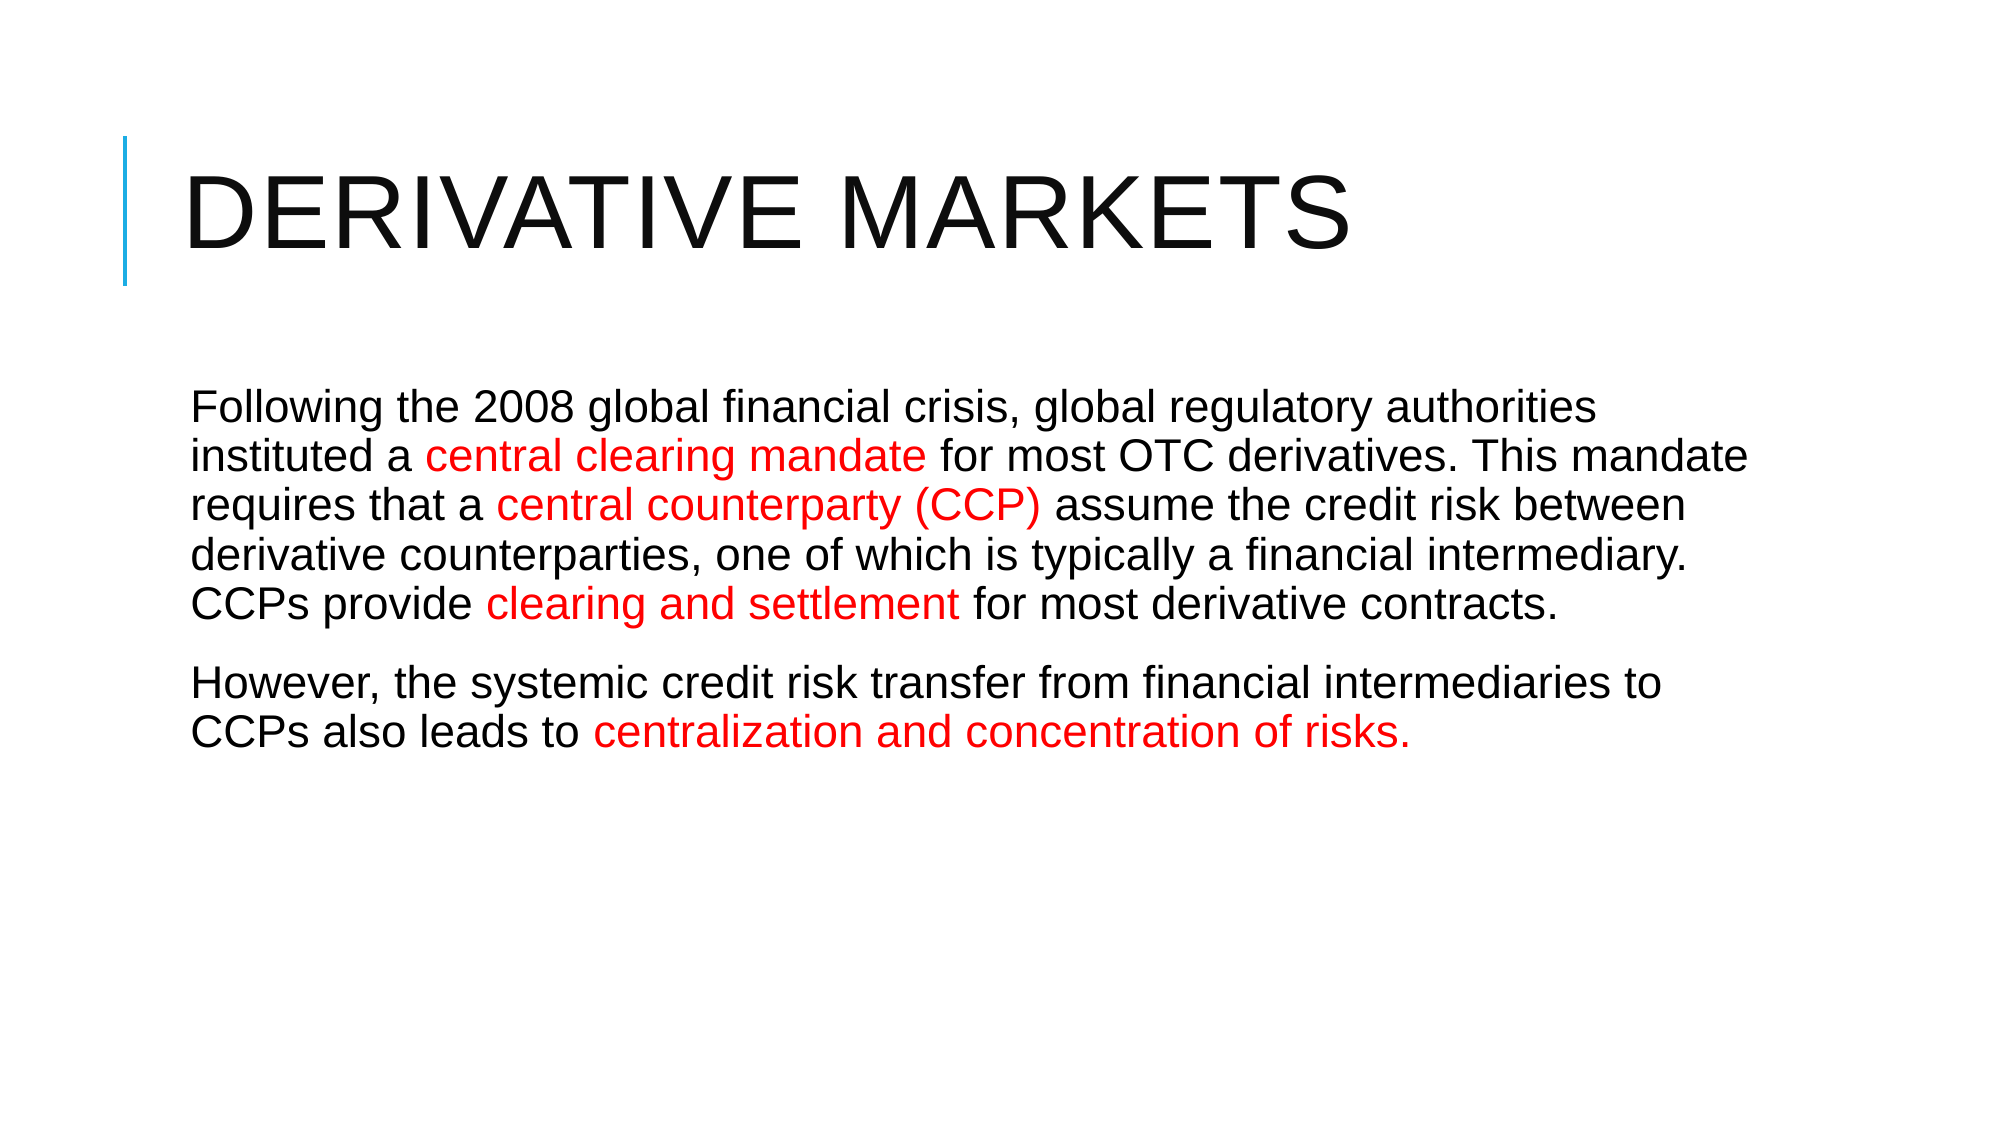

# Derivative markets
Following the 2008 global financial crisis, global regulatory authorities instituted a central clearing mandate for most OTC derivatives. This mandate requires that a central counterparty (CCP) assume the credit risk between derivative counterparties, one of which is typically a financial intermediary. CCPs provide clearing and settlement for most derivative contracts.
However, the systemic credit risk transfer from financial intermediaries to CCPs also leads to centralization and concentration of risks.